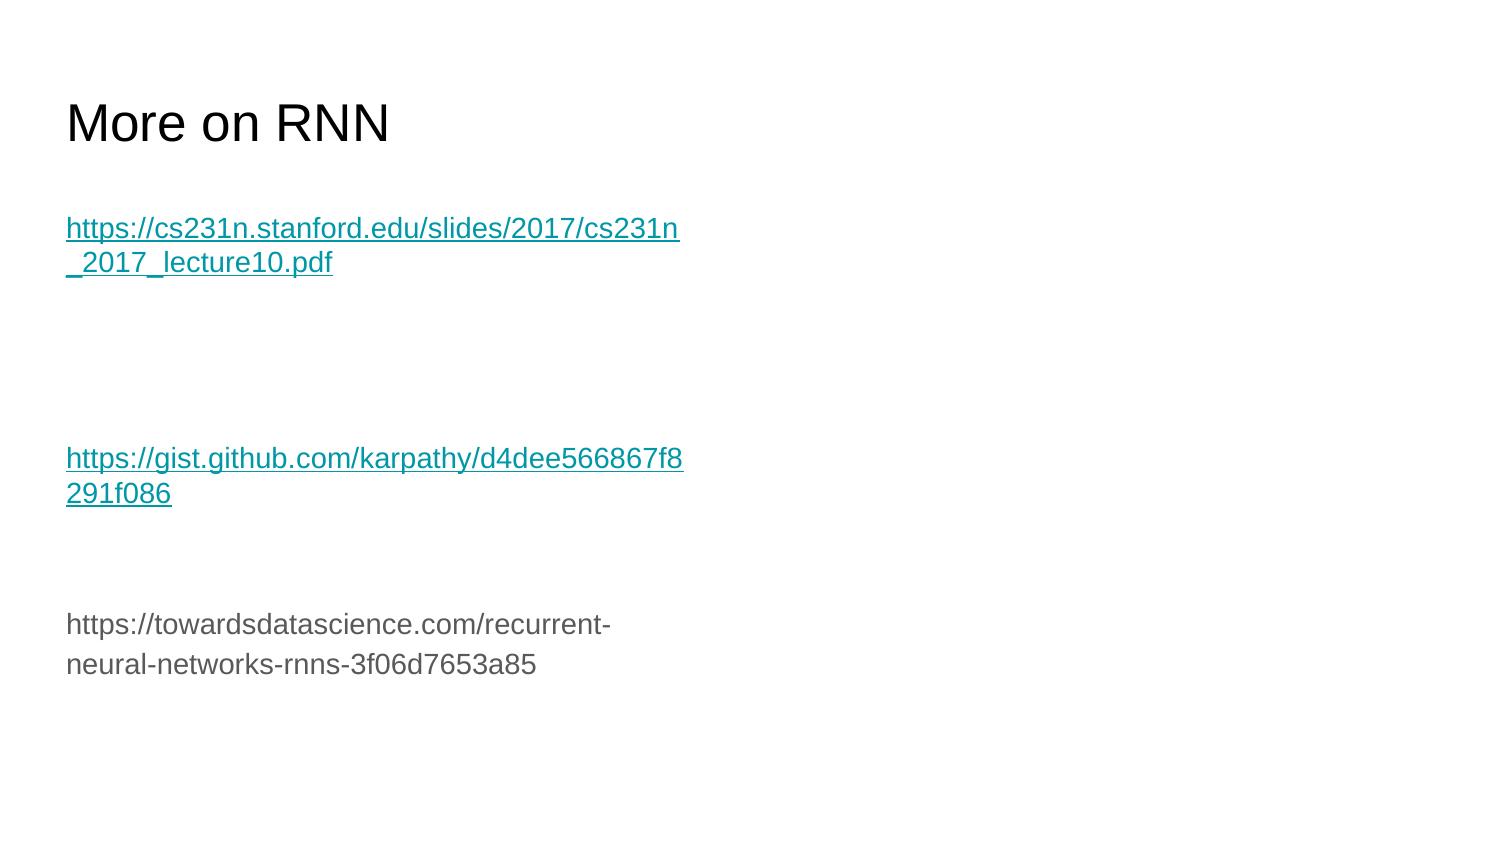

# More on RNN
https://cs231n.stanford.edu/slides/2017/cs231n_2017_lecture10.pdf

https://gist.github.com/karpathy/d4dee566867f8291f086

https://towardsdatascience.com/recurrent-neural-networks-rnns-3f06d7653a85